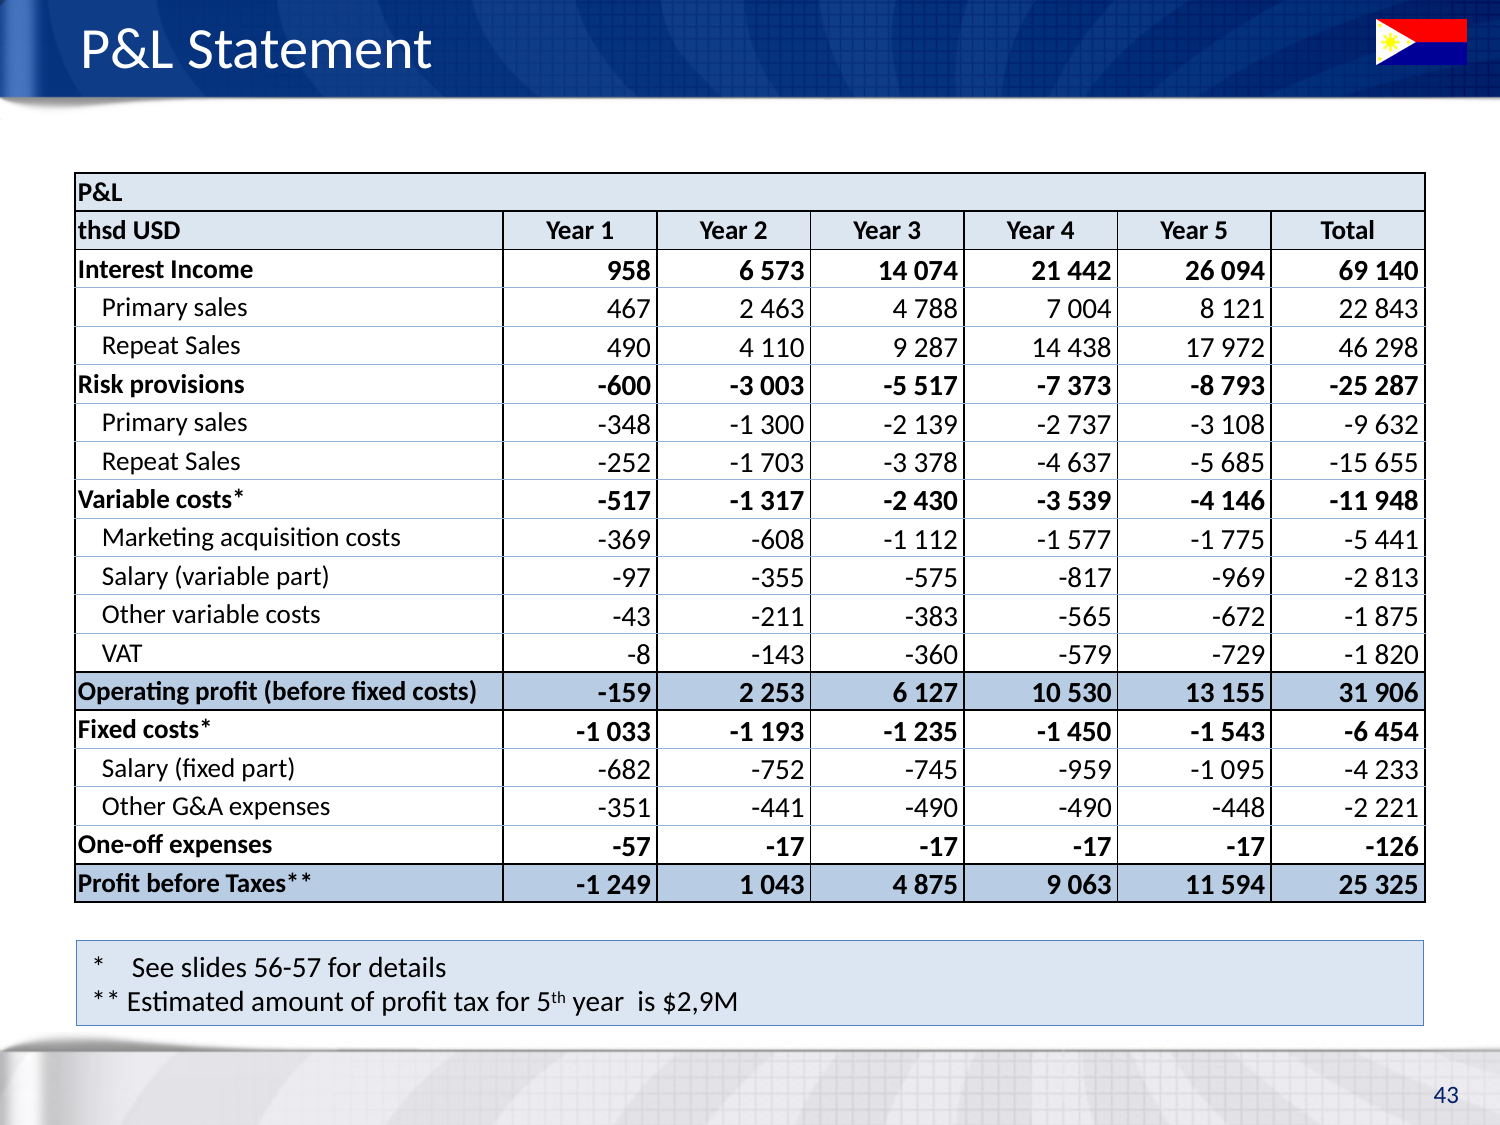

# P&L Statement
| P&L |  |  |  |  |  |  |
| --- | --- | --- | --- | --- | --- | --- |
| thsd USD | Year 1 | Year 2 | Year 3 | Year 4 | Year 5 | Total |
| Interest Income | 958 | 6 573 | 14 074 | 21 442 | 26 094 | 69 140 |
| Primary sales | 467 | 2 463 | 4 788 | 7 004 | 8 121 | 22 843 |
| Repeat Sales | 490 | 4 110 | 9 287 | 14 438 | 17 972 | 46 298 |
| Risk provisions | -600 | -3 003 | -5 517 | -7 373 | -8 793 | -25 287 |
| Primary sales | -348 | -1 300 | -2 139 | -2 737 | -3 108 | -9 632 |
| Repeat Sales | -252 | -1 703 | -3 378 | -4 637 | -5 685 | -15 655 |
| Variable costs\* | -517 | -1 317 | -2 430 | -3 539 | -4 146 | -11 948 |
| Marketing acquisition costs | -369 | -608 | -1 112 | -1 577 | -1 775 | -5 441 |
| Salary (variable part) | -97 | -355 | -575 | -817 | -969 | -2 813 |
| Other variable costs | -43 | -211 | -383 | -565 | -672 | -1 875 |
| VAT | -8 | -143 | -360 | -579 | -729 | -1 820 |
| Operating profit (before fixed costs) | -159 | 2 253 | 6 127 | 10 530 | 13 155 | 31 906 |
| Fixed costs\* | -1 033 | -1 193 | -1 235 | -1 450 | -1 543 | -6 454 |
| Salary (fixed part) | -682 | -752 | -745 | -959 | -1 095 | -4 233 |
| Other G&A expenses | -351 | -441 | -490 | -490 | -448 | -2 221 |
| One-off expenses | -57 | -17 | -17 | -17 | -17 | -126 |
| Profit before Taxes\*\* | -1 249 | 1 043 | 4 875 | 9 063 | 11 594 | 25 325 |
*    See slides 56-57 for details
** Estimated amount of profit tax for 5th year  is $2,9M
43